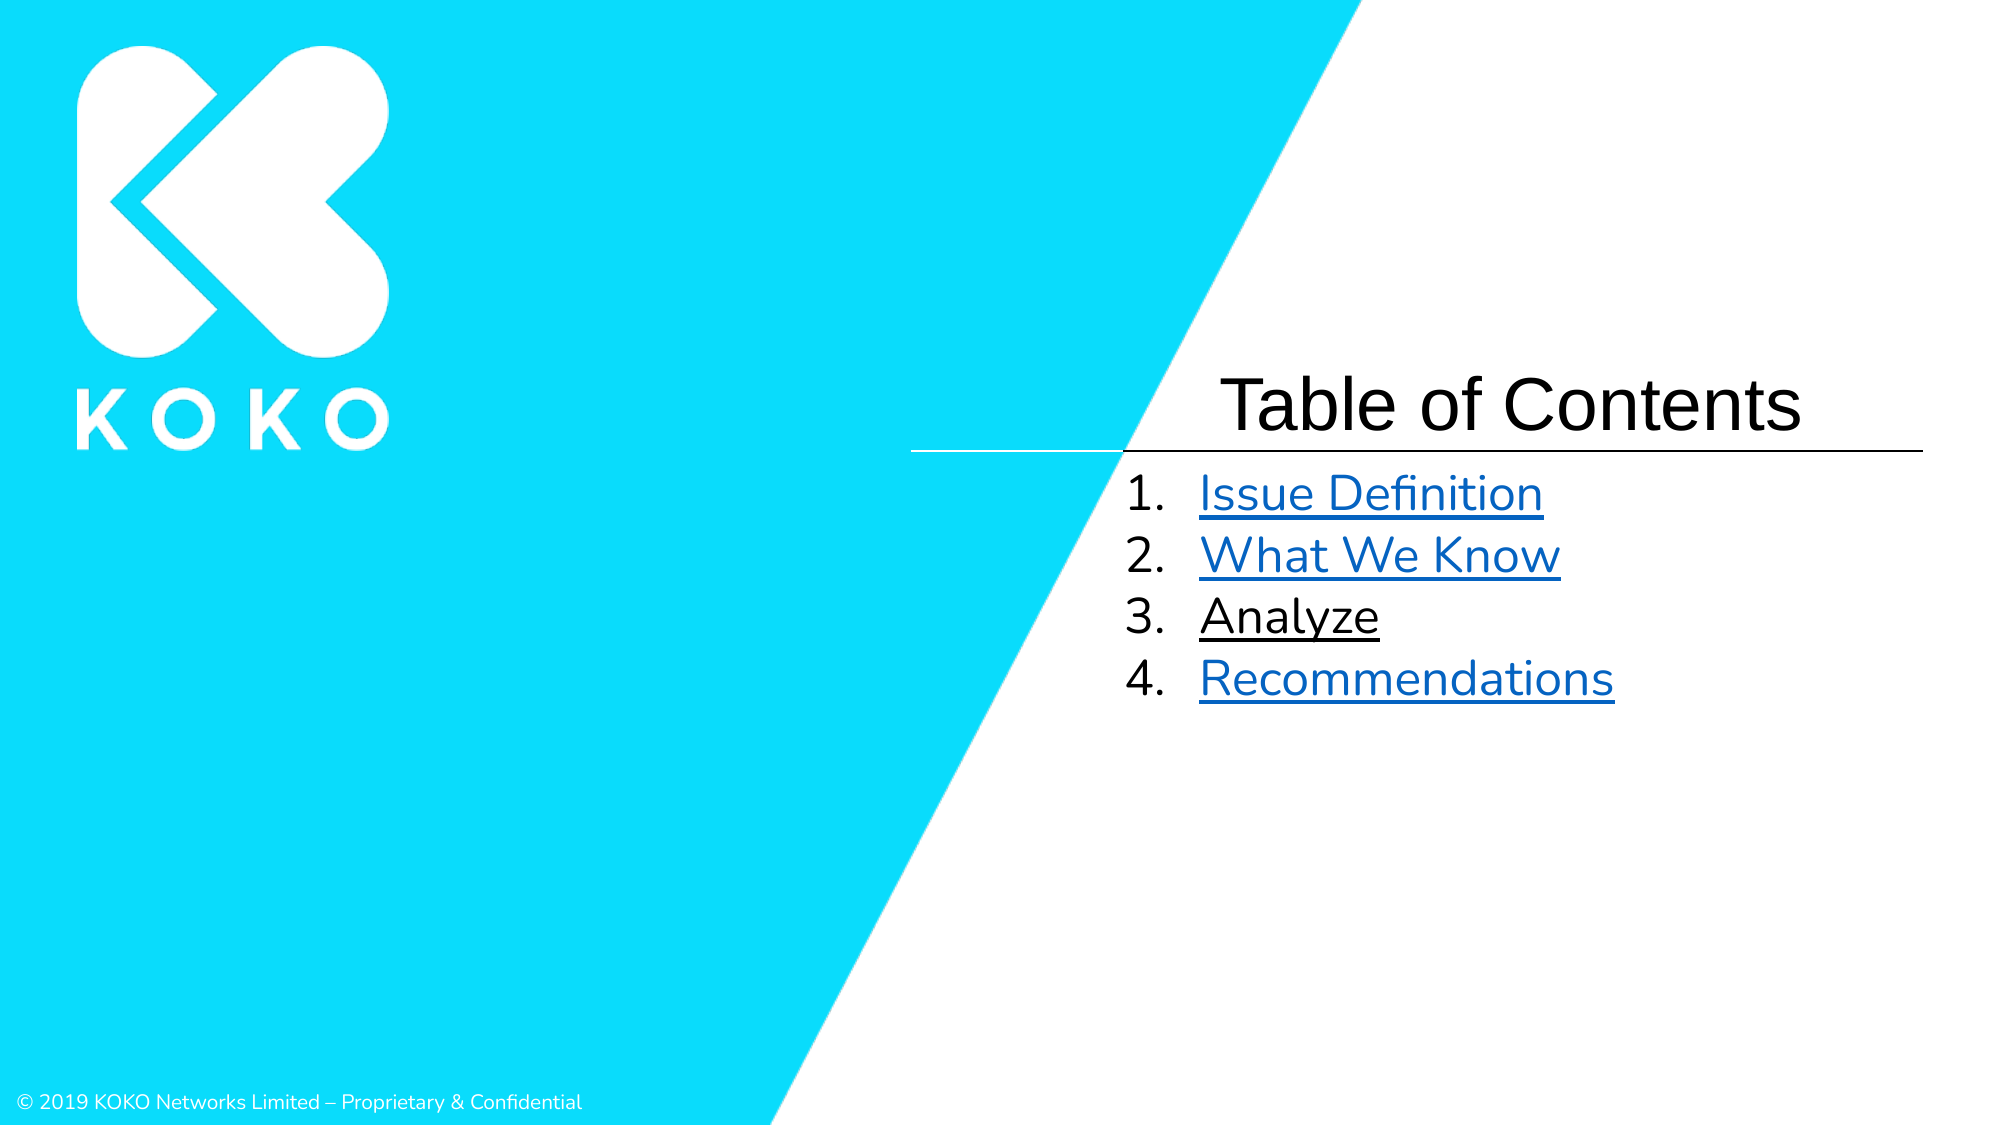

Issue Definition
What We Know
Analyze
Recommendations